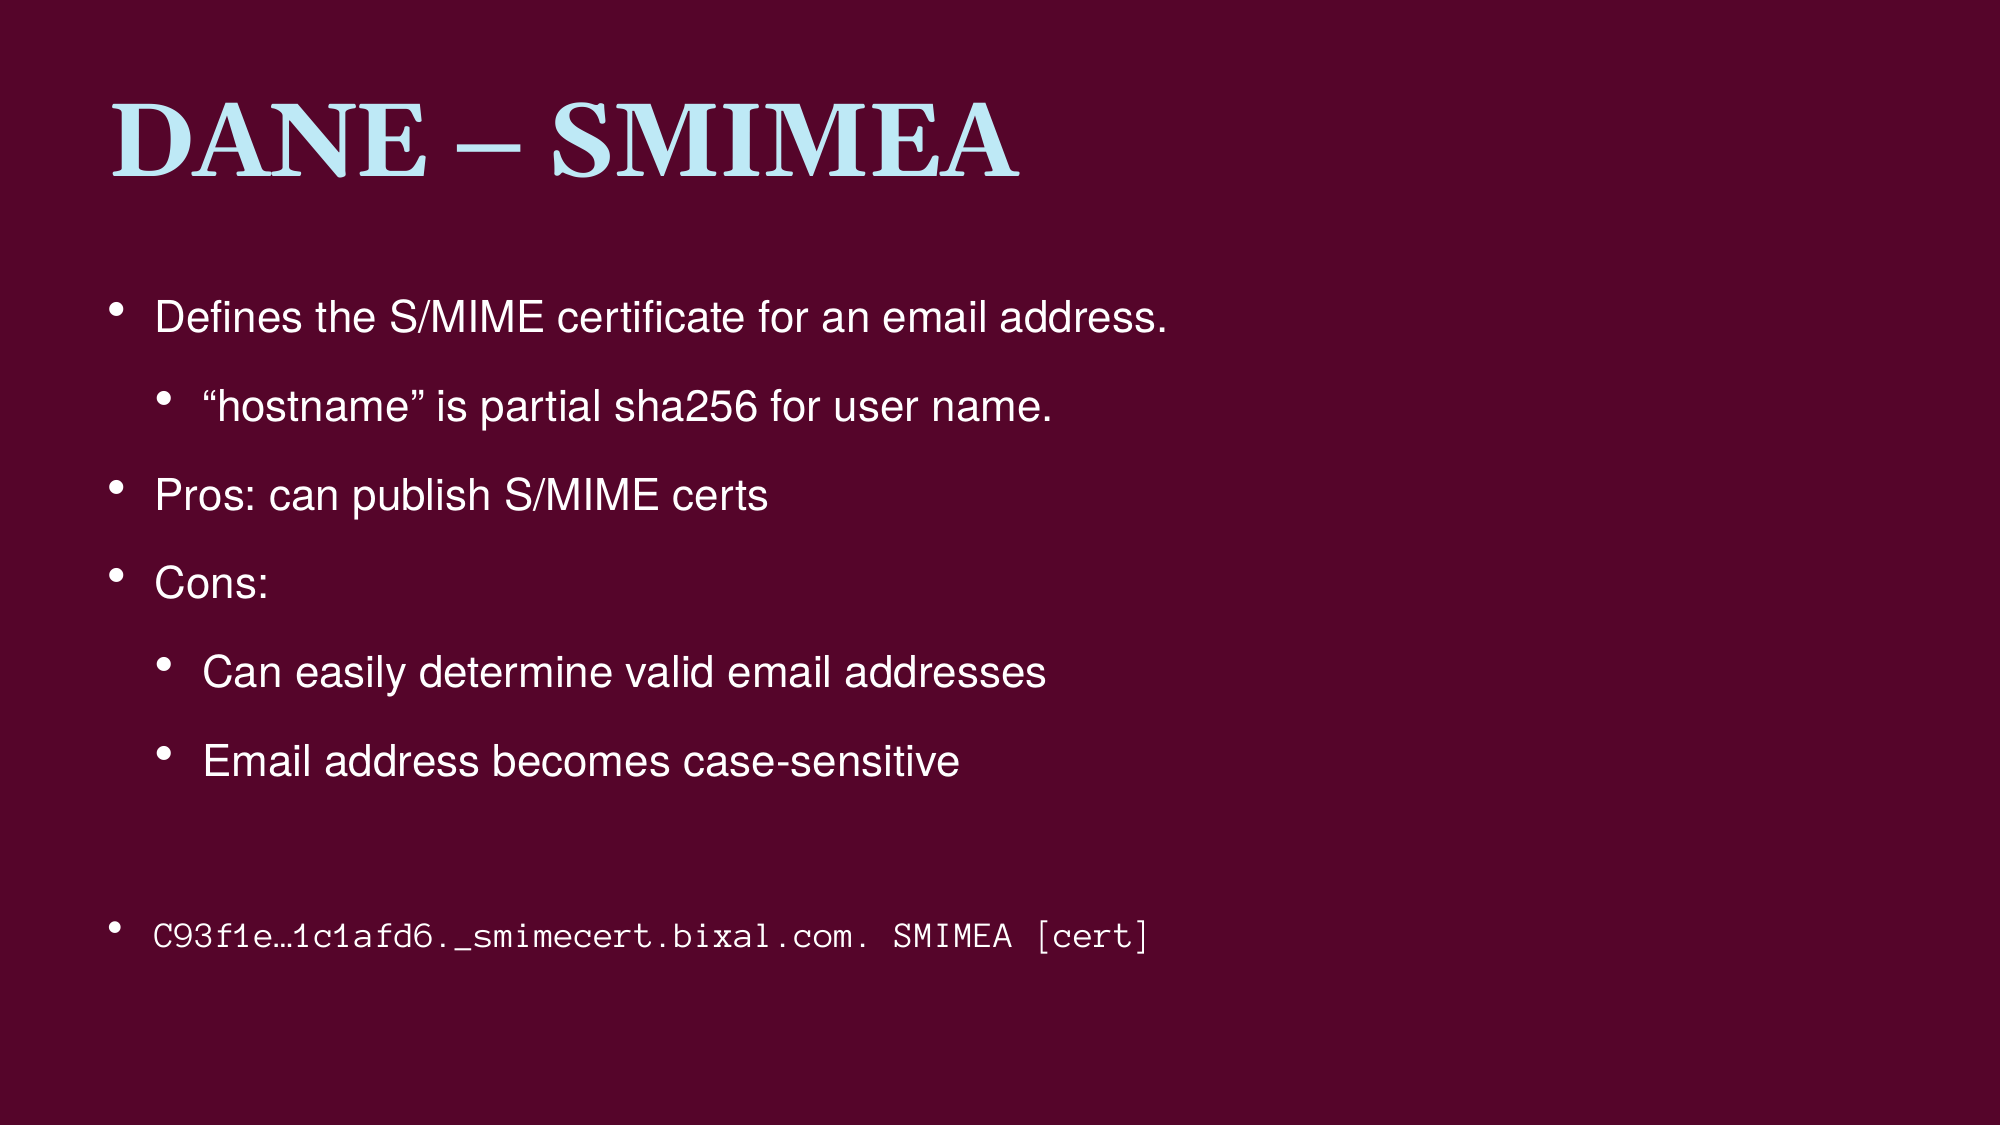

# DANE – SMIMEA
Defines the S/MIME certificate for an email address.
“hostname” is partial sha256 for user name.
Pros: can publish S/MIME certs
Cons:
Can easily determine valid email addresses
Email address becomes case-sensitive

C93f1e…1c1afd6._smimecert.bixal.com. SMIMEA [cert]